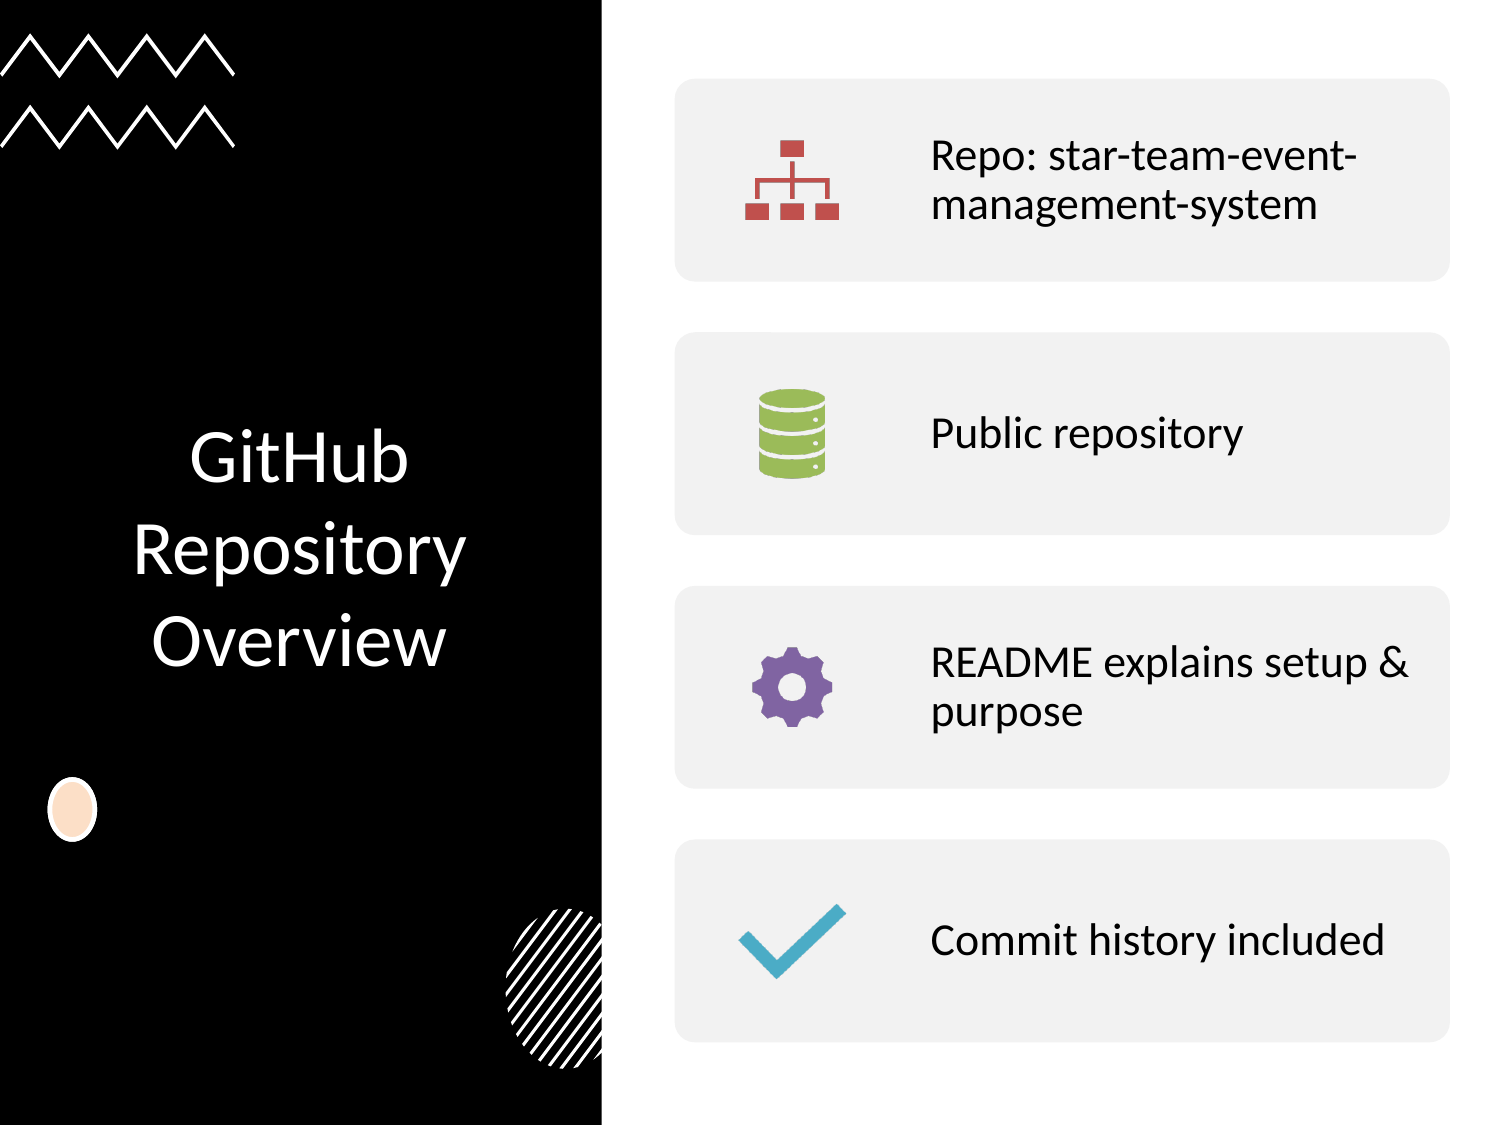

Repo: star-team-event-management-system
Public repository
README explains setup & purpose
Commit history included
# GitHub Repository Overview